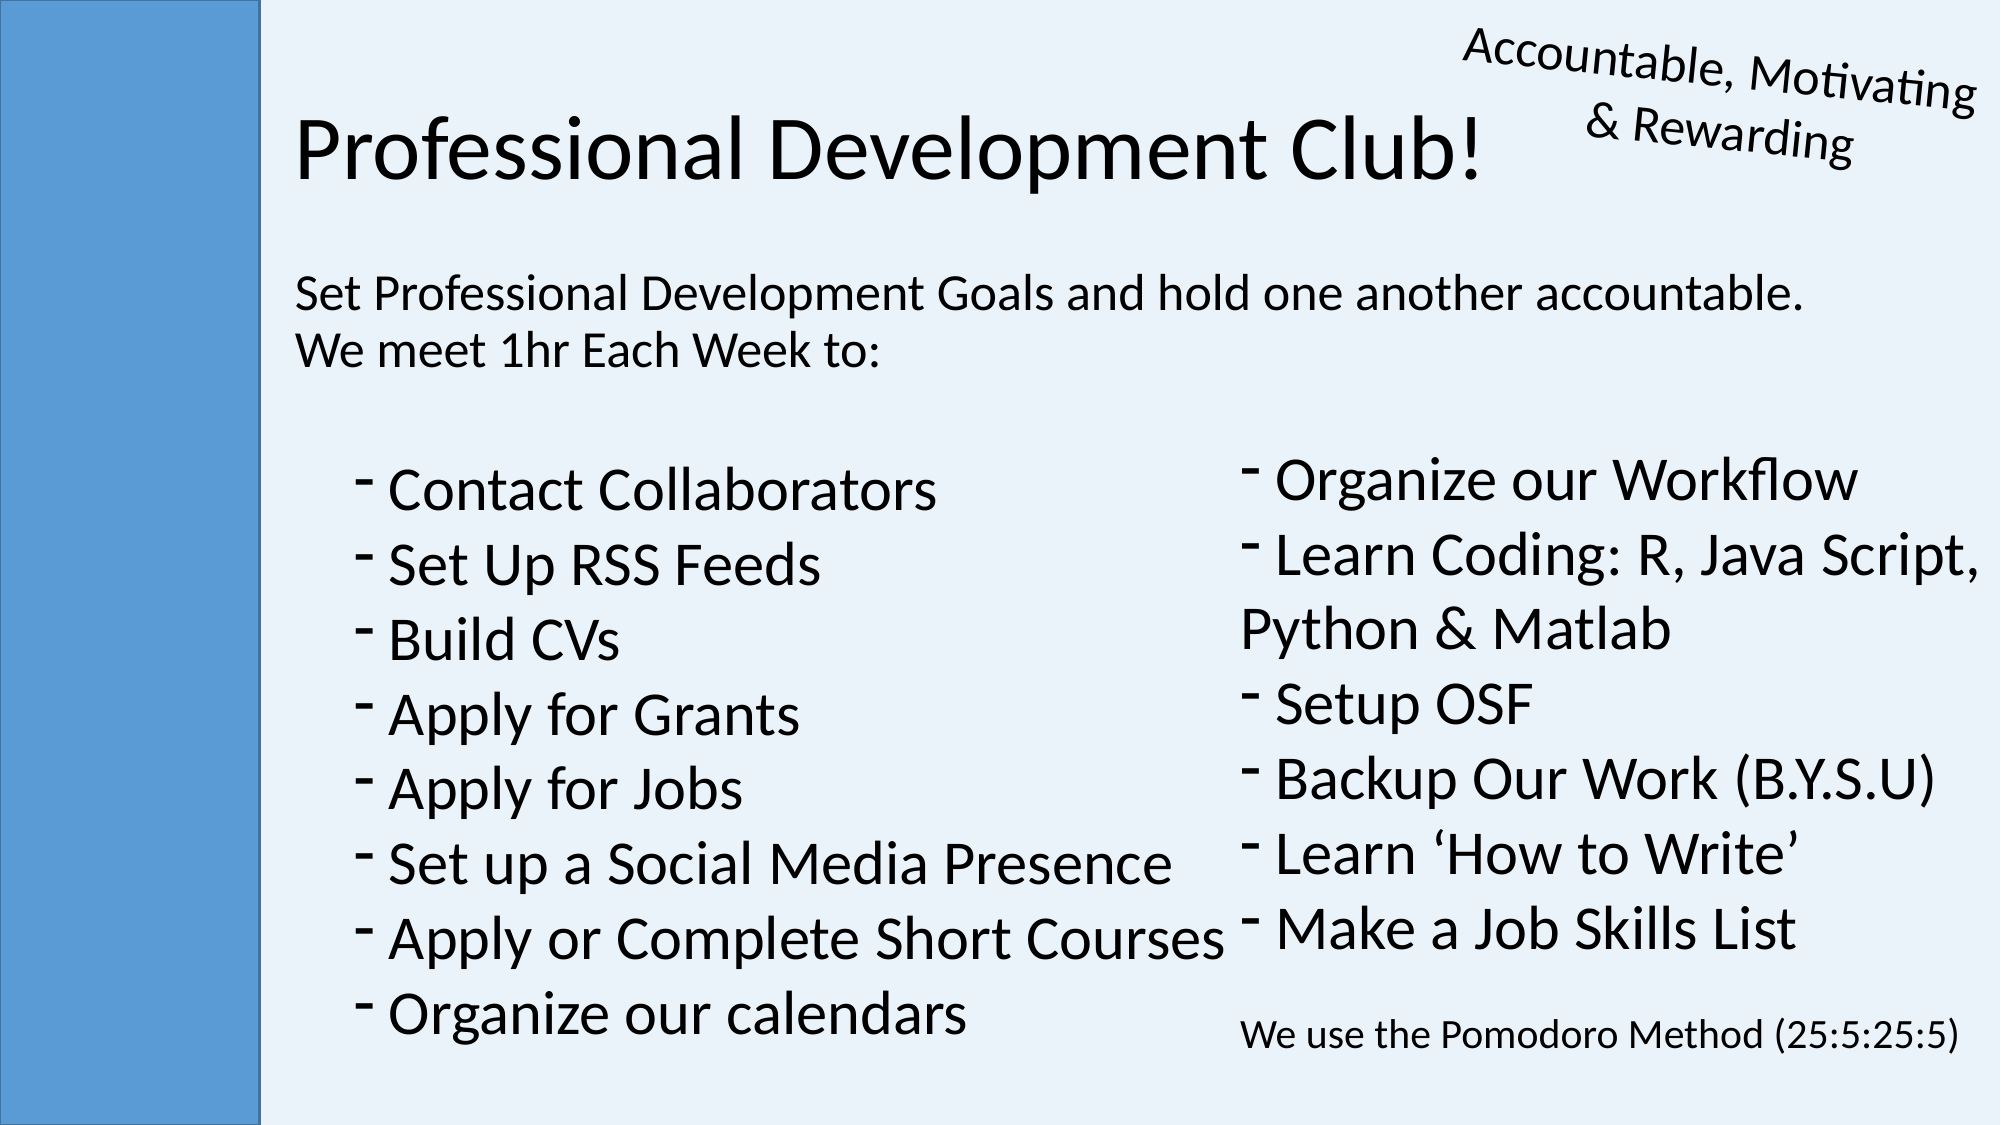

Accountable, Motivating
 & Rewarding
# Professional Development Club!
Set Professional Development Goals and hold one another accountable. We meet 1hr Each Week to:

 Organize our Workflow
 Learn Coding: R, Java Script,
Python & Matlab
 Setup OSF
 Backup Our Work (B.Y.S.U)
 Learn ‘How to Write’
 Make a Job Skills List

We use the Pomodoro Method (25:5:25:5)
 Contact Collaborators
 Set Up RSS Feeds
 Build CVs
 Apply for Grants
 Apply for Jobs
 Set up a Social Media Presence
 Apply or Complete Short Courses
 Organize our calendars